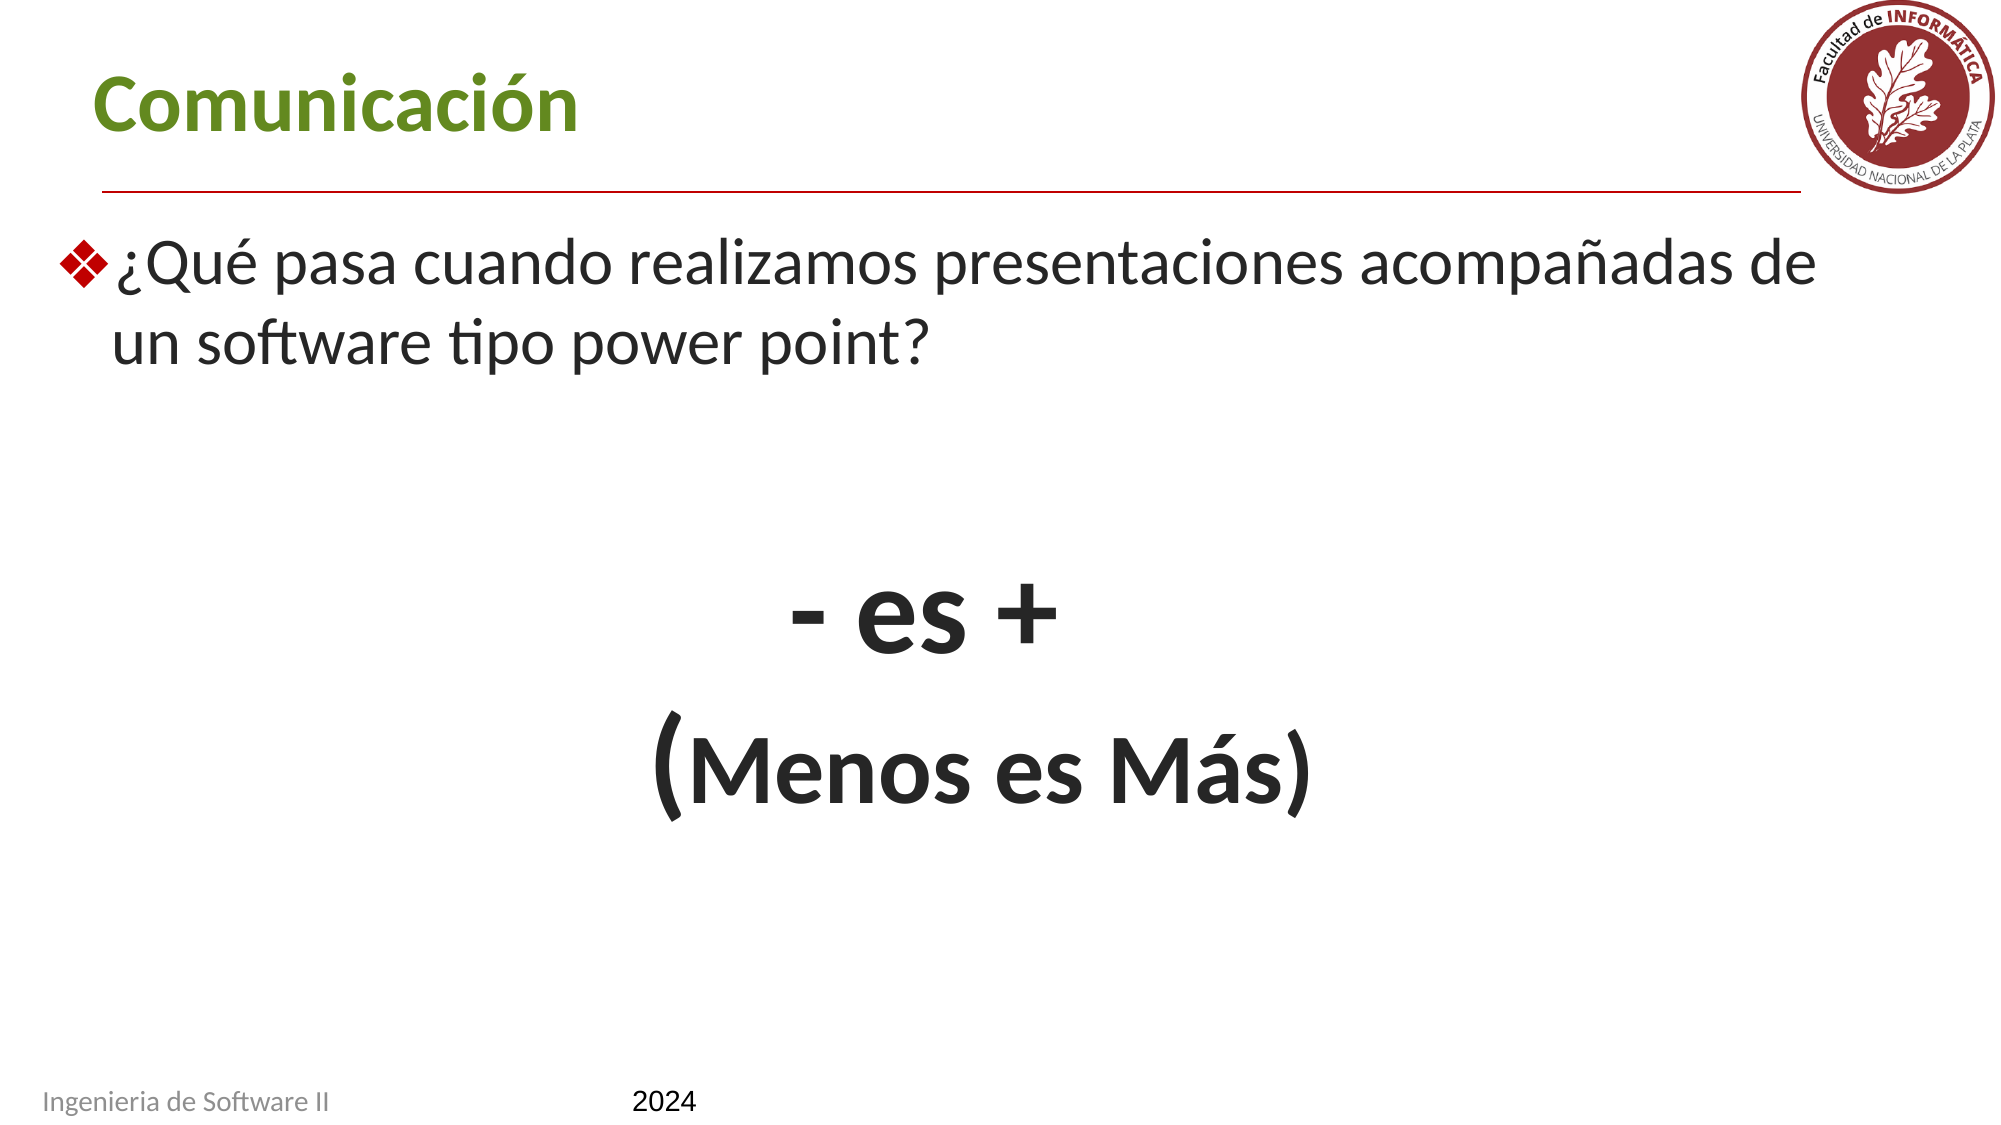

# Comunicación
¿Qué pasa cuando realizamos presentaciones acompañadas de un software tipo power point?

                          - es +
                     (Menos es Más)